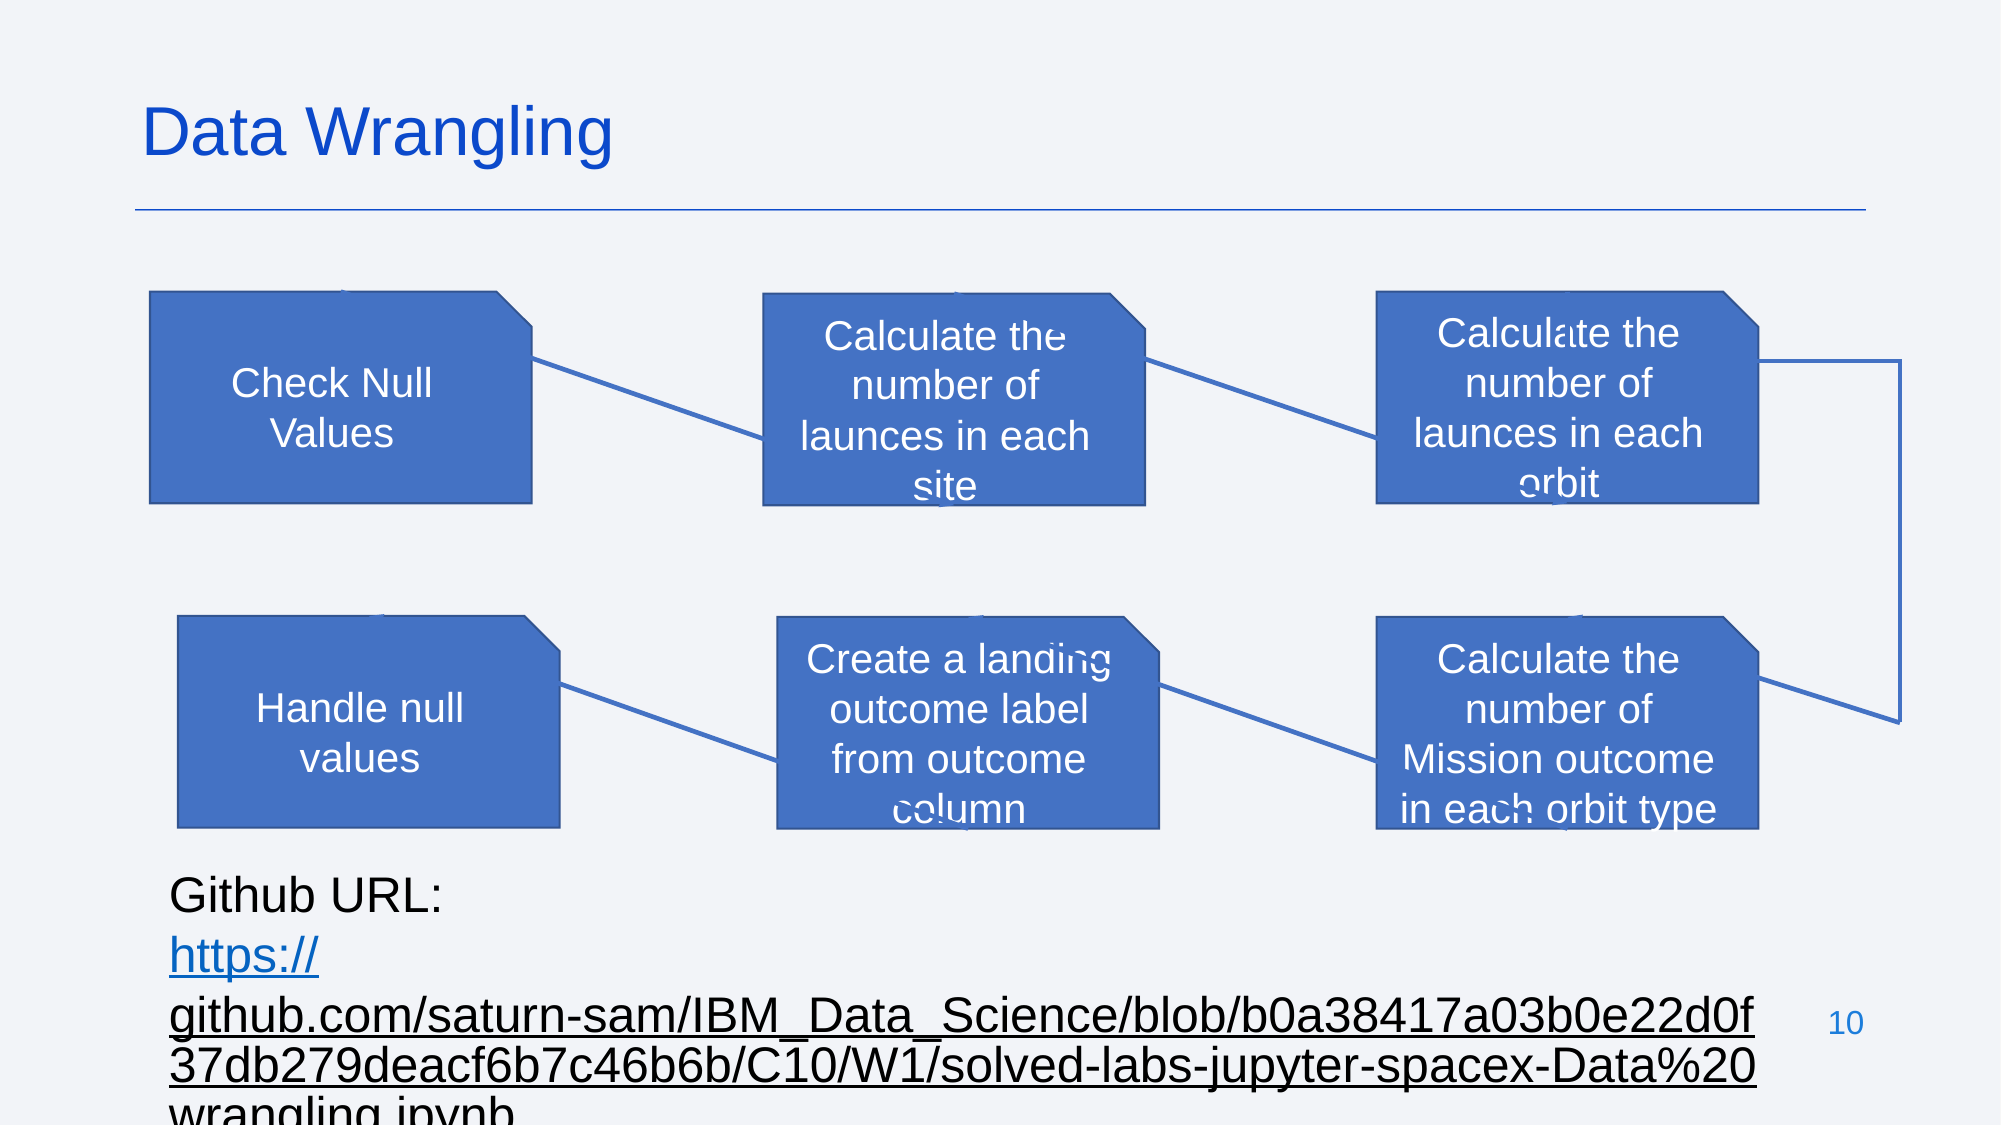

Data Wrangling

Calculate the number of launces in each orbit
Check Null Values
Calculate the number of launces in each site
Handle null values
Create a landing outcome label from outcome column
Calculate the number of Mission outcome in each orbit type

Github URL:
https://github.com/saturn-sam/IBM_Data_Science/blob/b0a38417a03b0e22d0f37db279deacf6b7c46b6b/C10/W1/solved-labs-jupyter-spacex-Data%20wrangling.ipynb
10